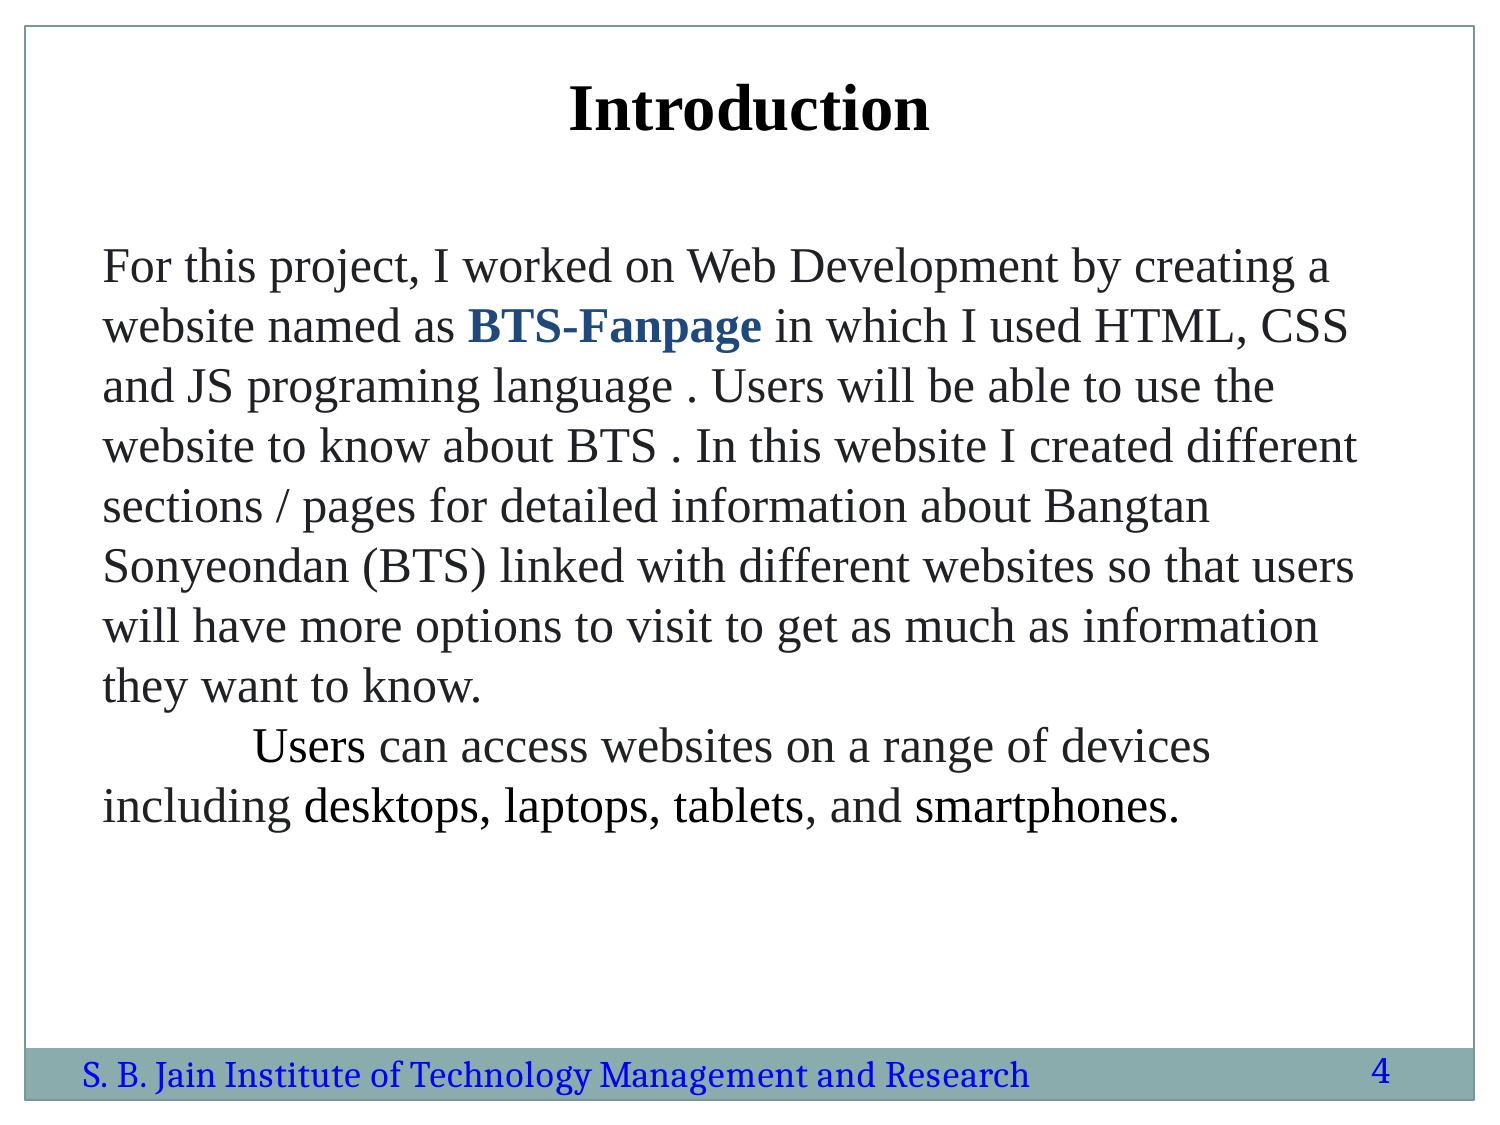

Introduction
For this project, I worked on Web Development by creating a website named as BTS-Fanpage in which I used HTML, CSS and JS programing language . Users will be able to use the website to know about BTS . In this website I created different sections / pages for detailed information about Bangtan Sonyeondan (BTS) linked with different websites so that users will have more options to visit to get as much as information they want to know.
    	Users can access websites on a range of devices including desktops, laptops, tablets, and smartphones.

4
S. B. Jain Institute of Technology Management and Research